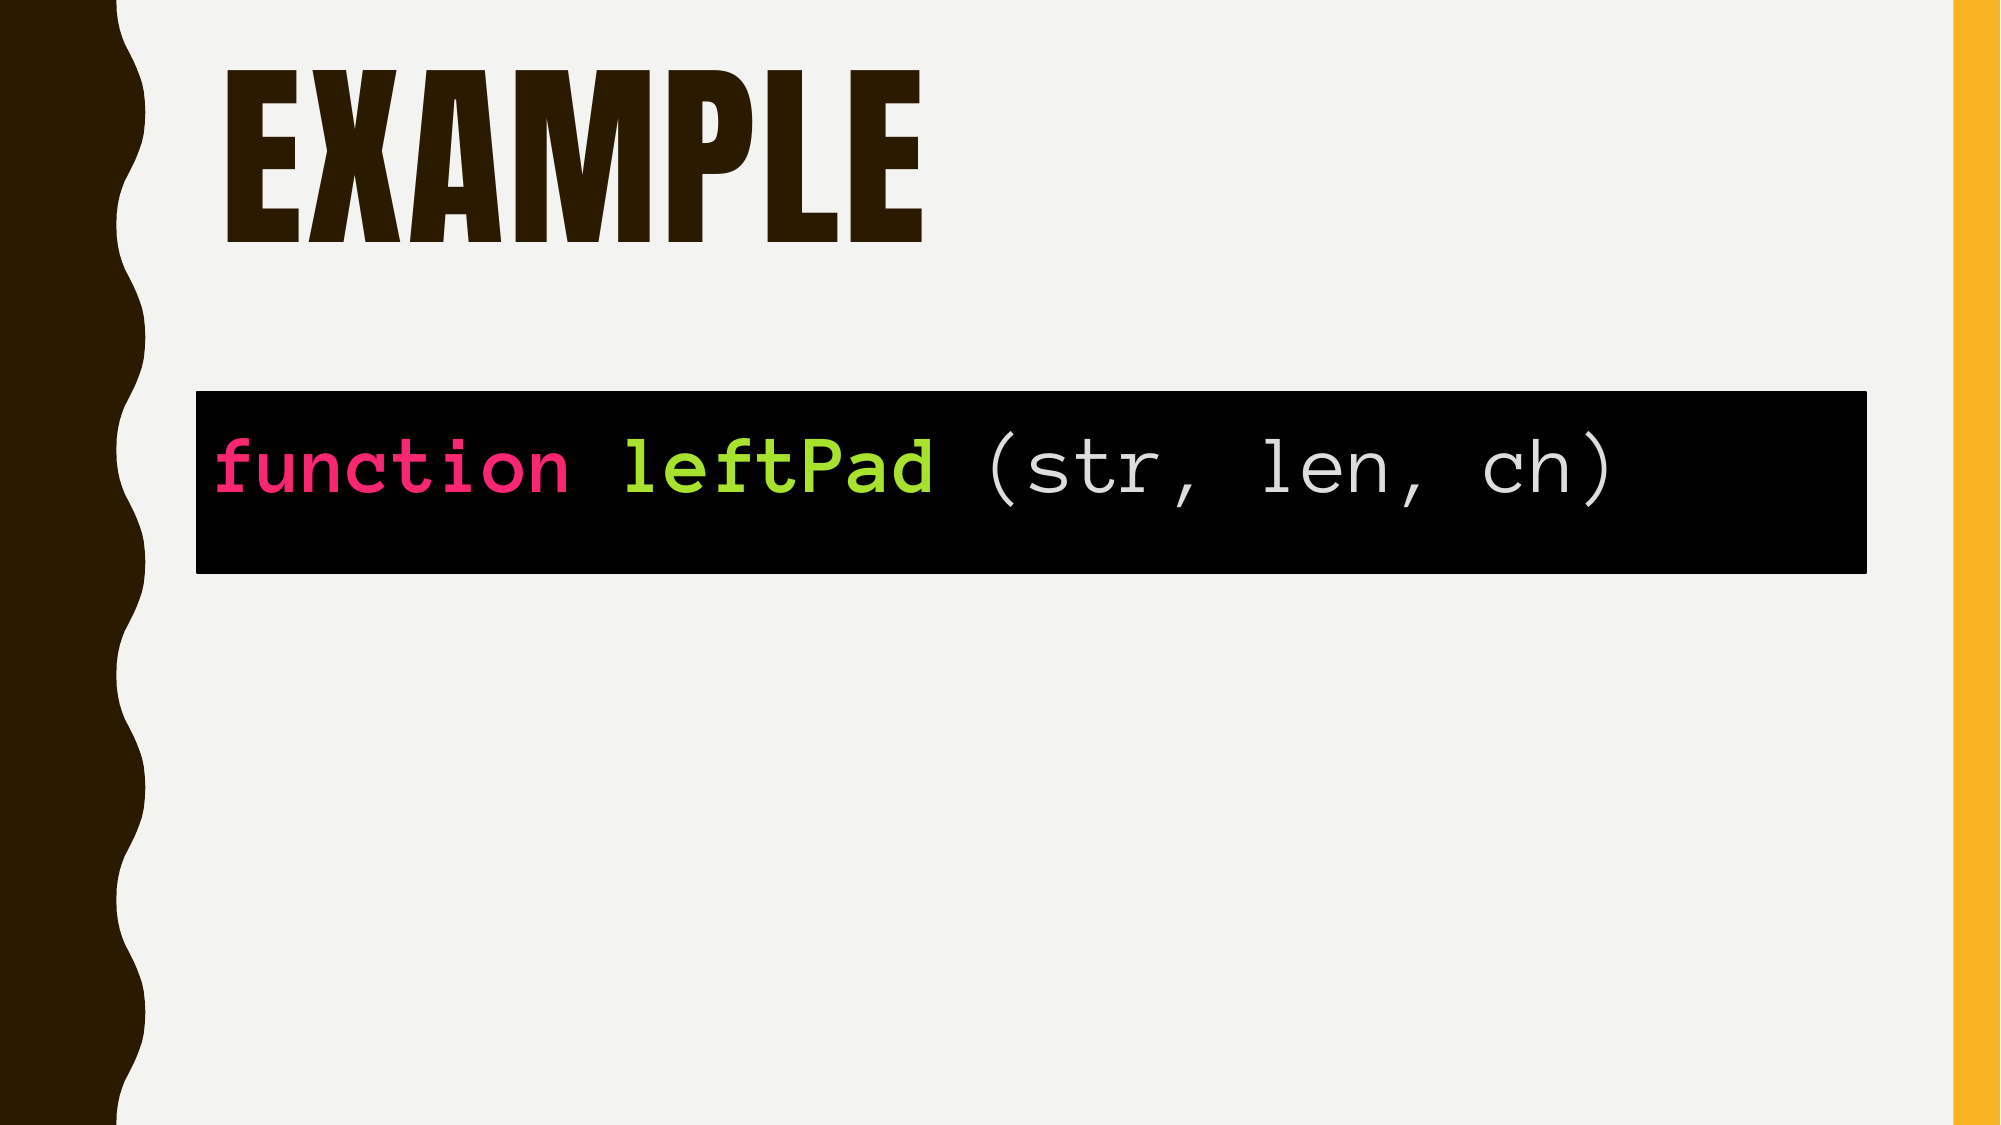

# Example
function leftPad (str, len, ch)